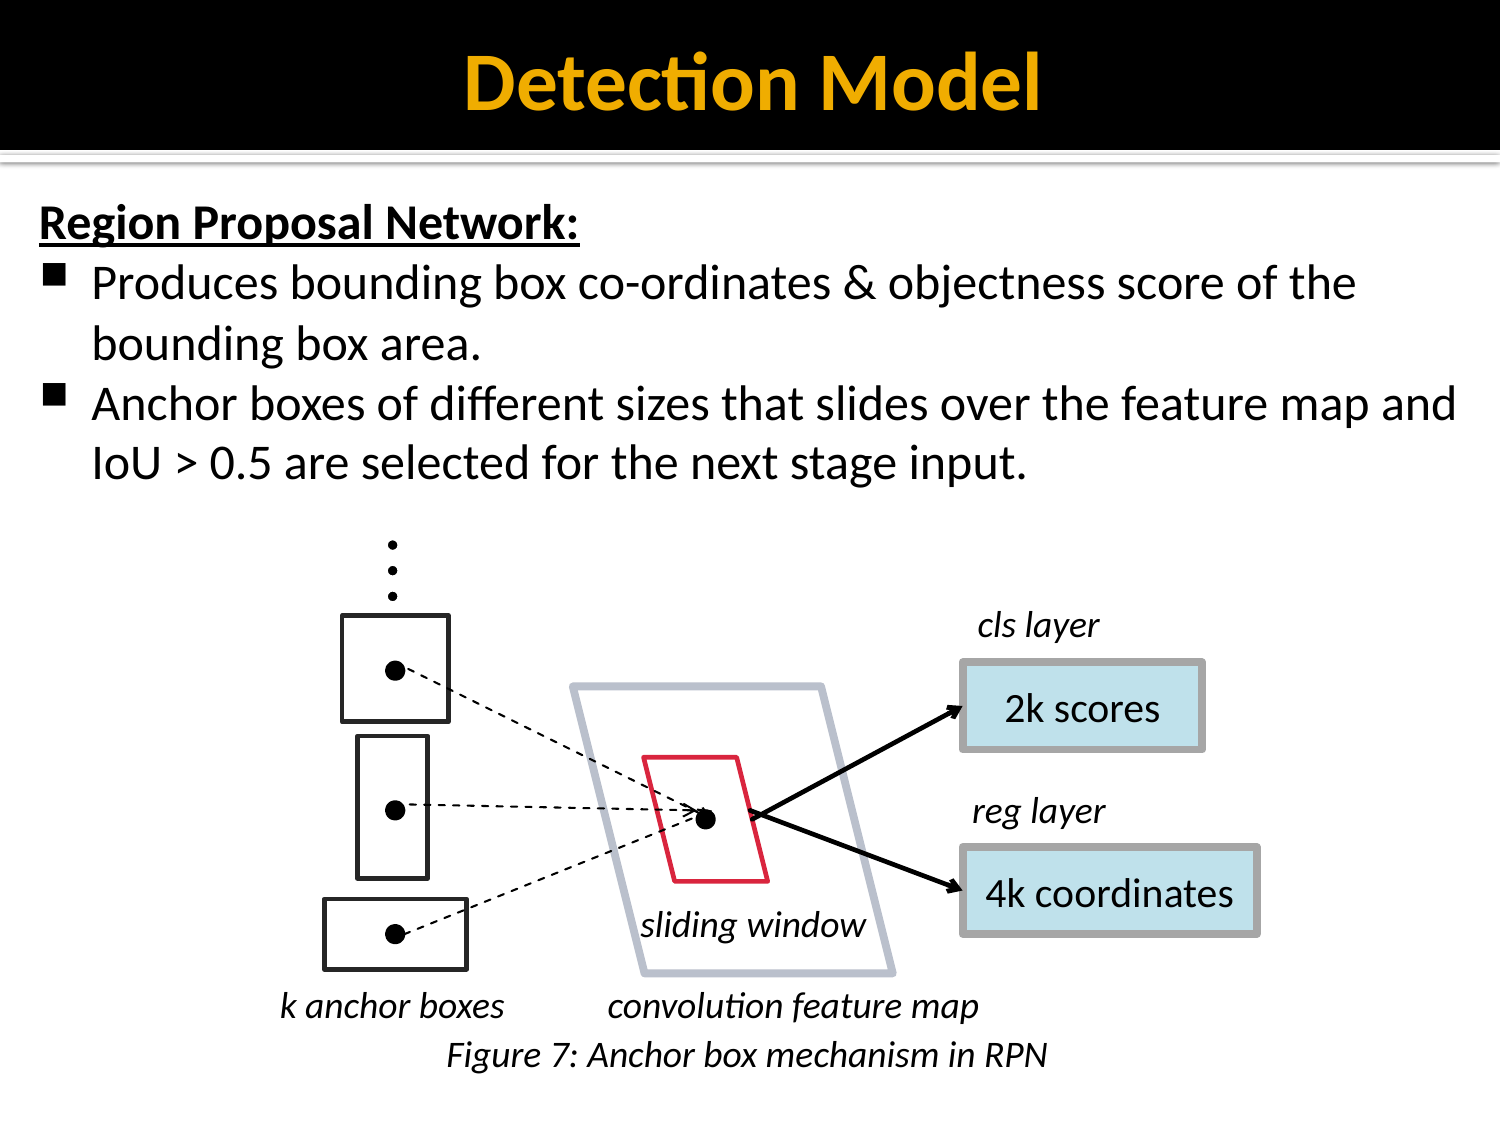

# Detection Model
Region Proposal Network:
Produces bounding box co-ordinates & objectness score of the bounding box area.
Anchor boxes of different sizes that slides over the feature map and IoU > 0.5 are selected for the next stage input.

cls layer

2k scores

reg layer

4k coordinates

sliding window

convolution feature map
k anchor boxes
Figure 7: Anchor box mechanism in RPN